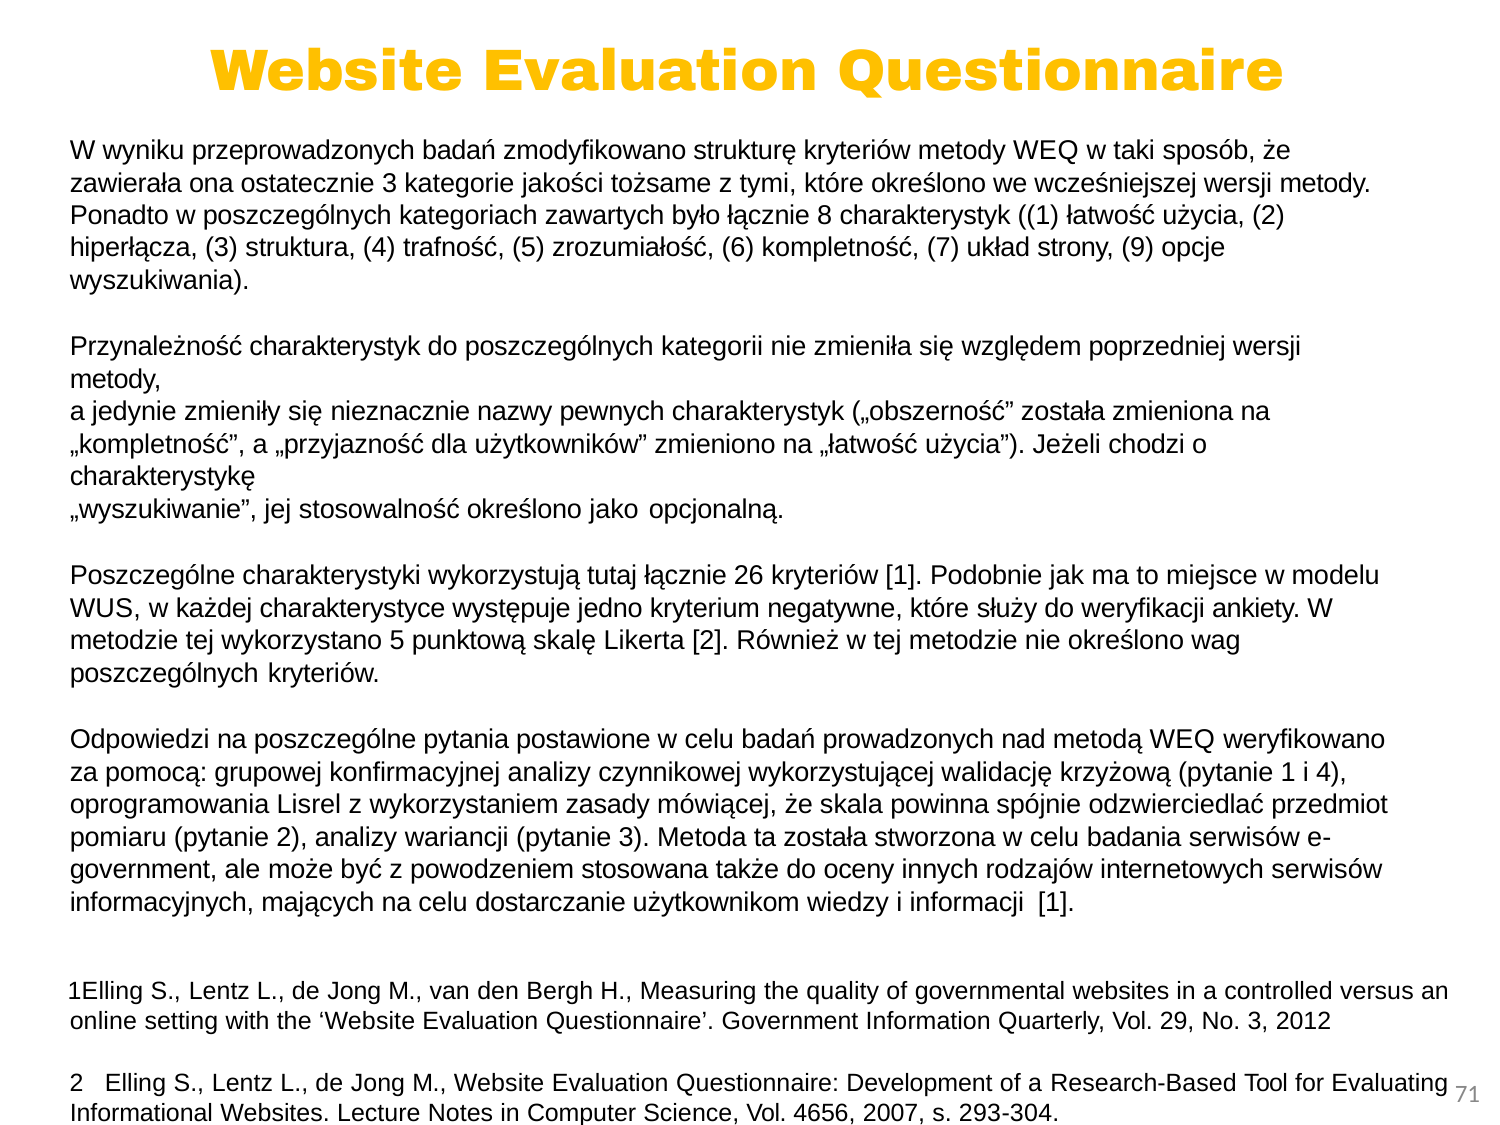

# Website Evaluation Questionnaire
W wyniku przeprowadzonych badań zmodyfikowano strukturę kryteriów metody WEQ w taki sposób, że  zawierała ona ostatecznie 3 kategorie jakości tożsame z tymi, które określono we wcześniejszej wersji metody.  Ponadto w poszczególnych kategoriach zawartych było łącznie 8 charakterystyk ((1) łatwość użycia, (2)  hiperłącza, (3) struktura, (4) trafność, (5) zrozumiałość, (6) kompletność, (7) układ strony, (9) opcje  wyszukiwania).

Przynależność charakterystyk do poszczególnych kategorii nie zmieniła się względem poprzedniej wersji metody,
a jedynie zmieniły się nieznacznie nazwy pewnych charakterystyk („obszerność” została zmieniona na
„kompletność”, a „przyjazność dla użytkowników” zmieniono na „łatwość użycia”). Jeżeli chodzi o charakterystykę
„wyszukiwanie”, jej stosowalność określono jako opcjonalną.

Poszczególne charakterystyki wykorzystują tutaj łącznie 26 kryteriów [1]. Podobnie jak ma to miejsce w modelu  WUS, w każdej charakterystyce występuje jedno kryterium negatywne, które służy do weryfikacji ankiety. W  metodzie tej wykorzystano 5 punktową skalę Likerta [2]. Również w tej metodzie nie określono wag  poszczególnych kryteriów.

Odpowiedzi na poszczególne pytania postawione w celu badań prowadzonych nad metodą WEQ weryfikowano  za pomocą: grupowej konfirmacyjnej analizy czynnikowej wykorzystującej walidację krzyżową (pytanie 1 i 4),  oprogramowania Lisrel z wykorzystaniem zasady mówiącej, że skala powinna spójnie odzwierciedlać przedmiot  pomiaru (pytanie 2), analizy wariancji (pytanie 3). Metoda ta została stworzona w celu badania serwisów e-  government, ale może być z powodzeniem stosowana także do oceny innych rodzajów internetowych serwisów  informacyjnych, mających na celu dostarczanie użytkownikom wiedzy i informacji [1].

Elling S., Lentz L., de Jong M., van den Bergh H., Measuring the quality of governmental websites in a controlled versus an  online setting with the ‘Website Evaluation Questionnaire’. Government Information Quarterly, Vol. 29, No. 3, 2012

Elling S., Lentz L., de Jong M., Website Evaluation Questionnaire: Development of a Research-Based Tool for Evaluating
Informational Websites. Lecture Notes in Computer Science, Vol. 4656, 2007, s. 293-304.
71